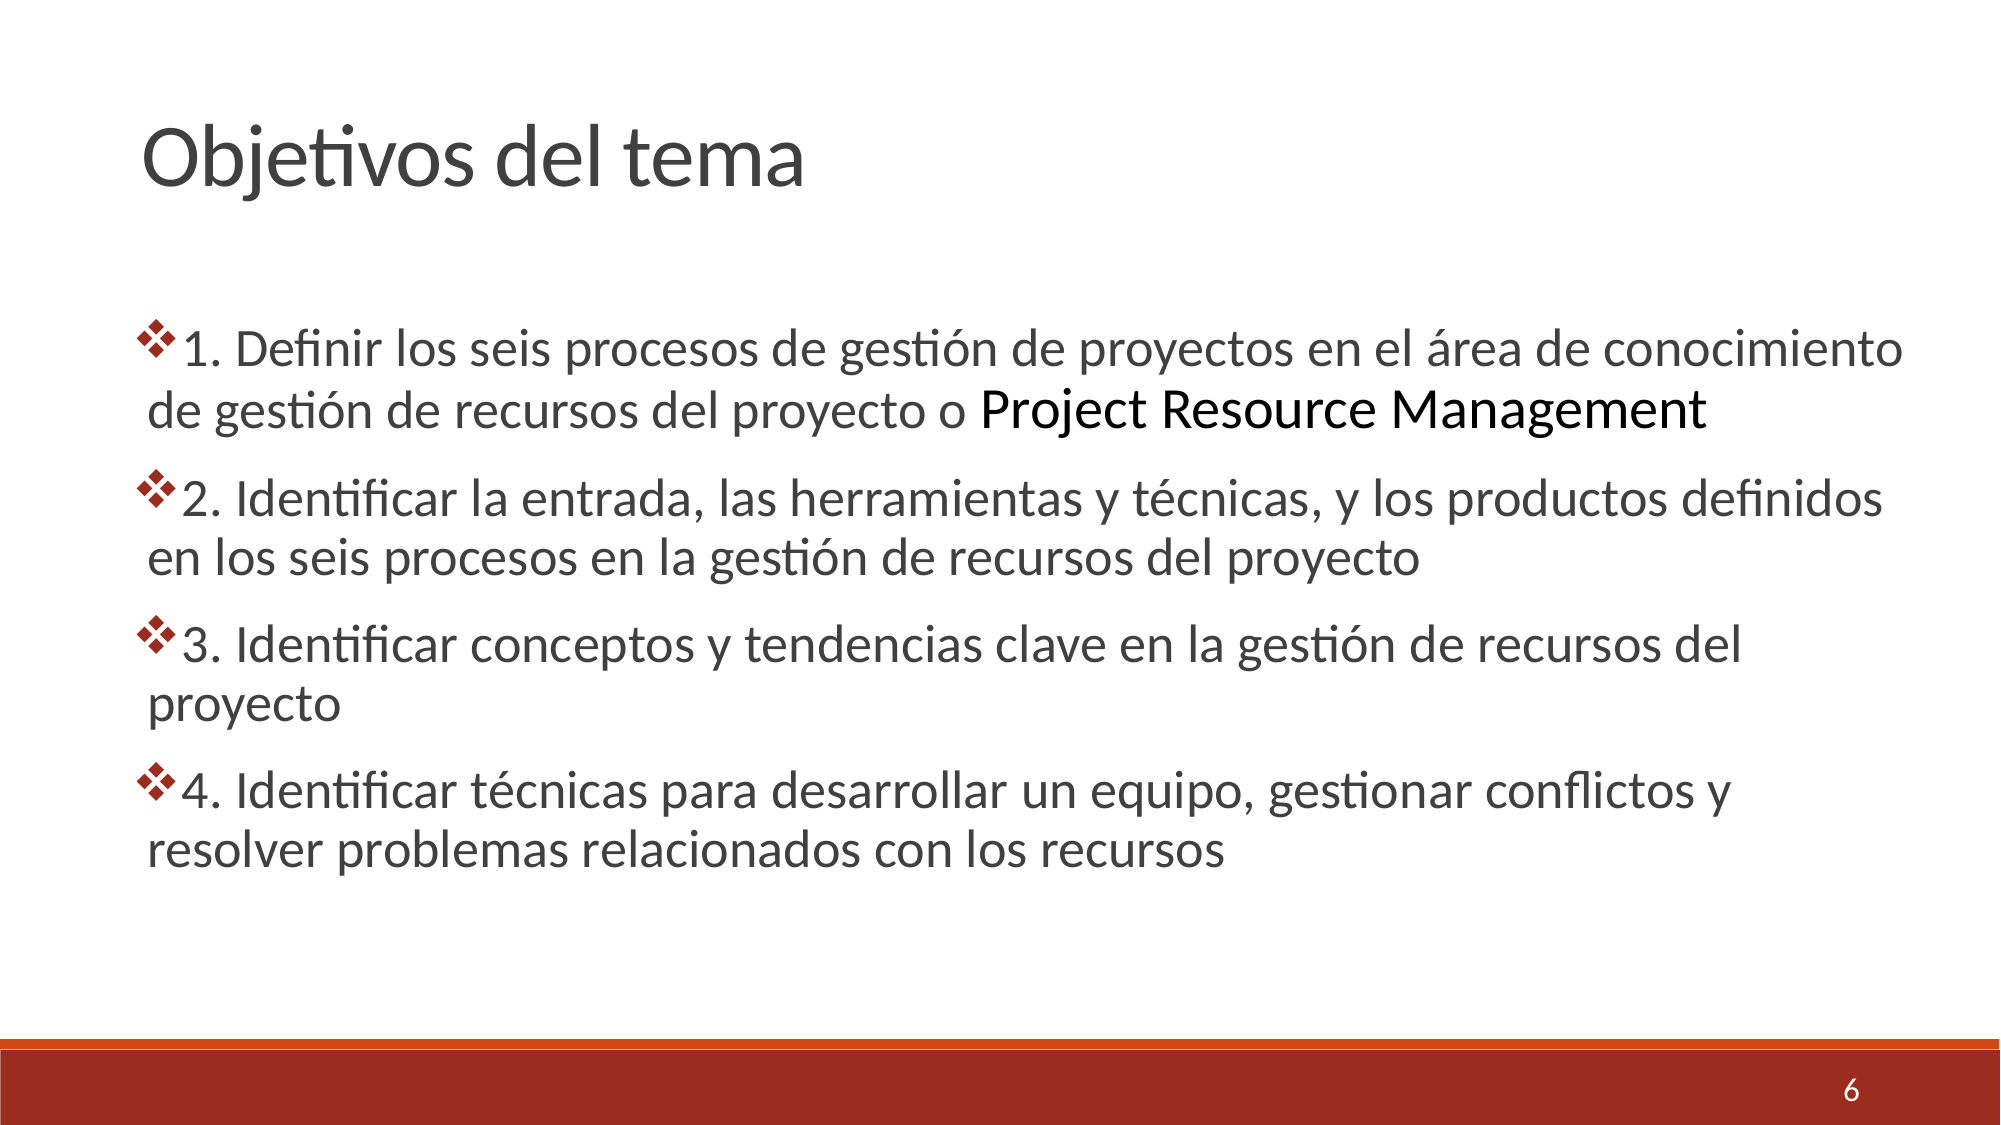

Objetivos del tema
1. Definir los seis procesos de gestión de proyectos en el área de conocimiento de gestión de recursos del proyecto o Project Resource Management
2. Identificar la entrada, las herramientas y técnicas, y los productos definidos en los seis procesos en la gestión de recursos del proyecto
3. Identificar conceptos y tendencias clave en la gestión de recursos del proyecto
4. Identificar técnicas para desarrollar un equipo, gestionar conflictos y resolver problemas relacionados con los recursos
6